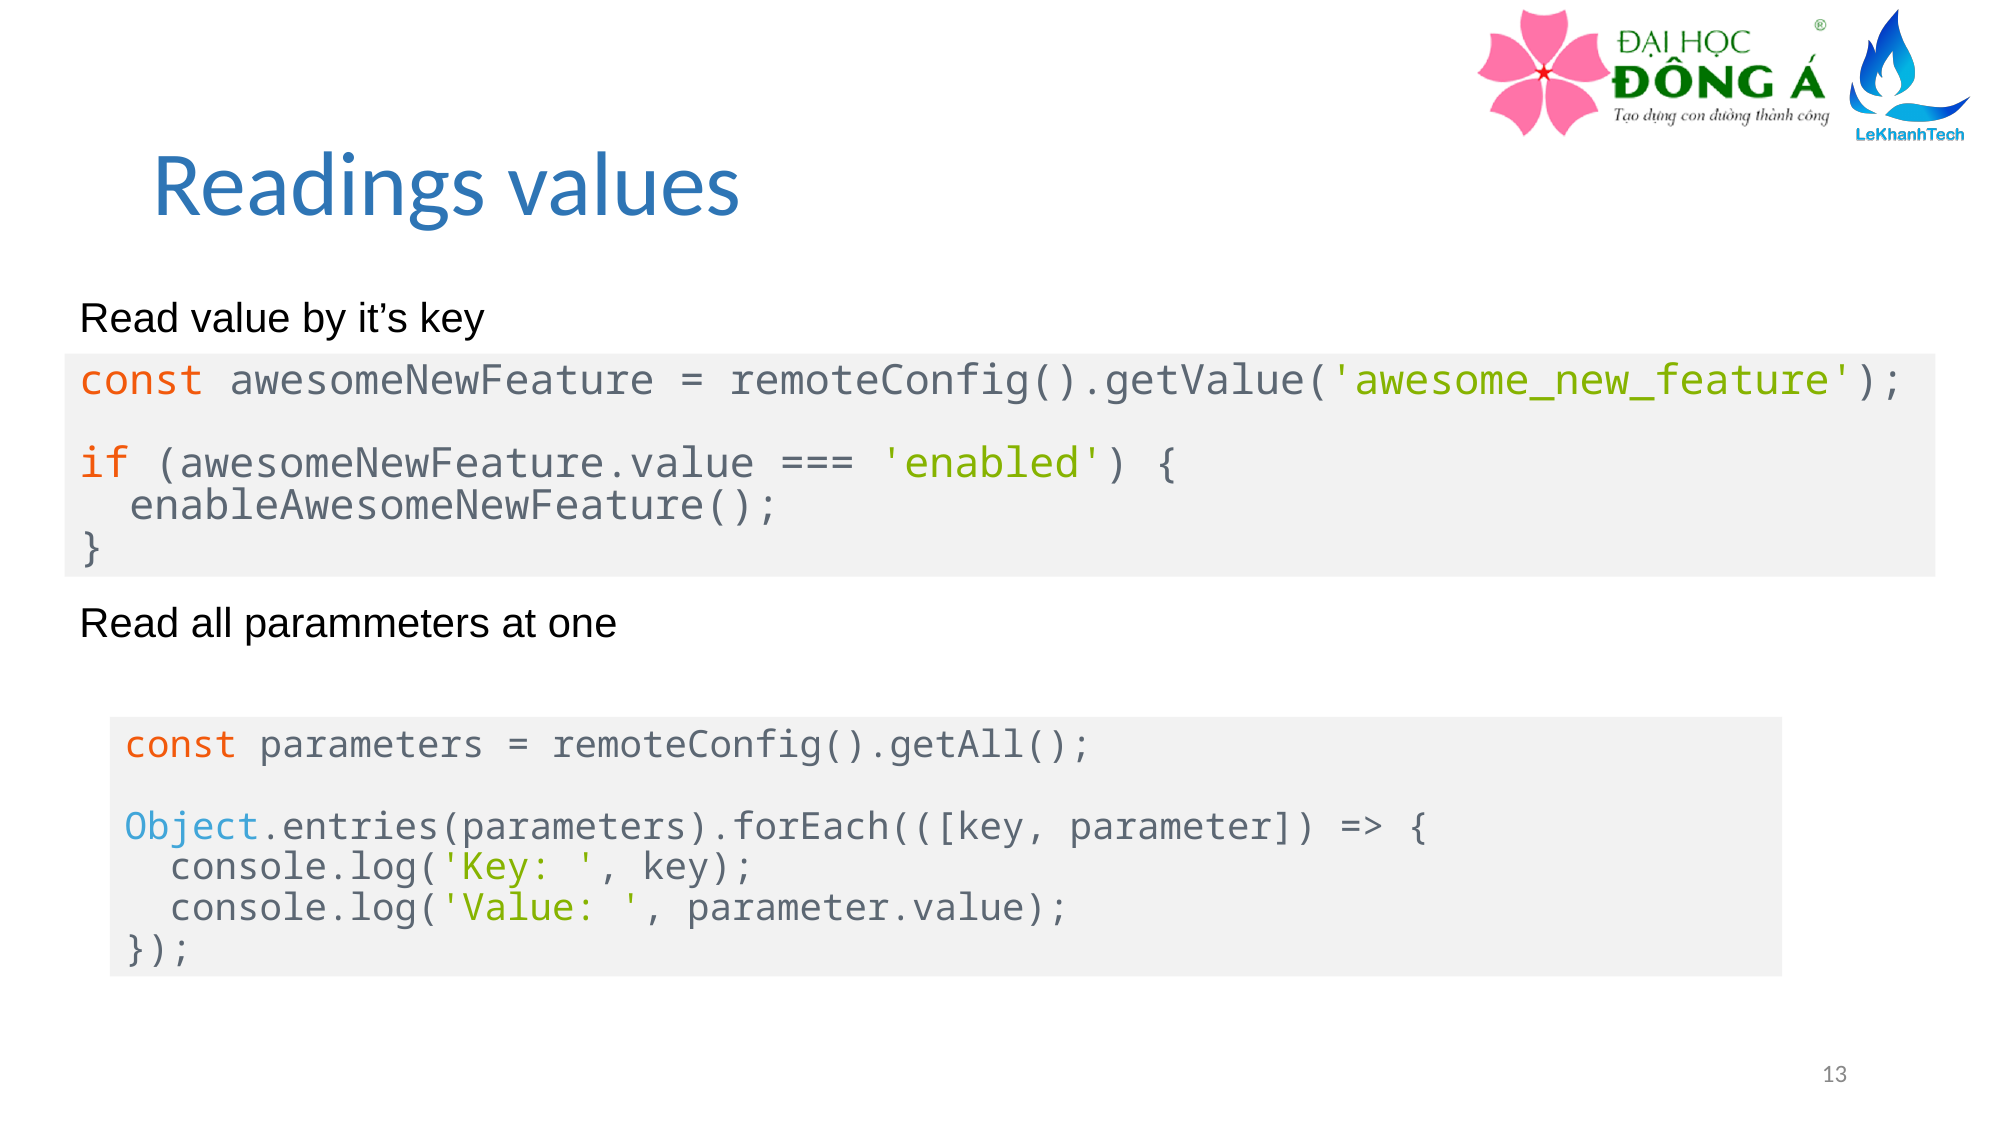

# Readings values
Read value by it’s key
const awesomeNewFeature = remoteConfig().getValue('awesome_new_feature');

if (awesomeNewFeature.value === 'enabled') {
  enableAwesomeNewFeature();
}
Read all parammeters at one
const parameters = remoteConfig().getAll();

Object.entries(parameters).forEach(([key, parameter]) => {
  console.log('Key: ', key);
  console.log('Value: ', parameter.value);
});
13